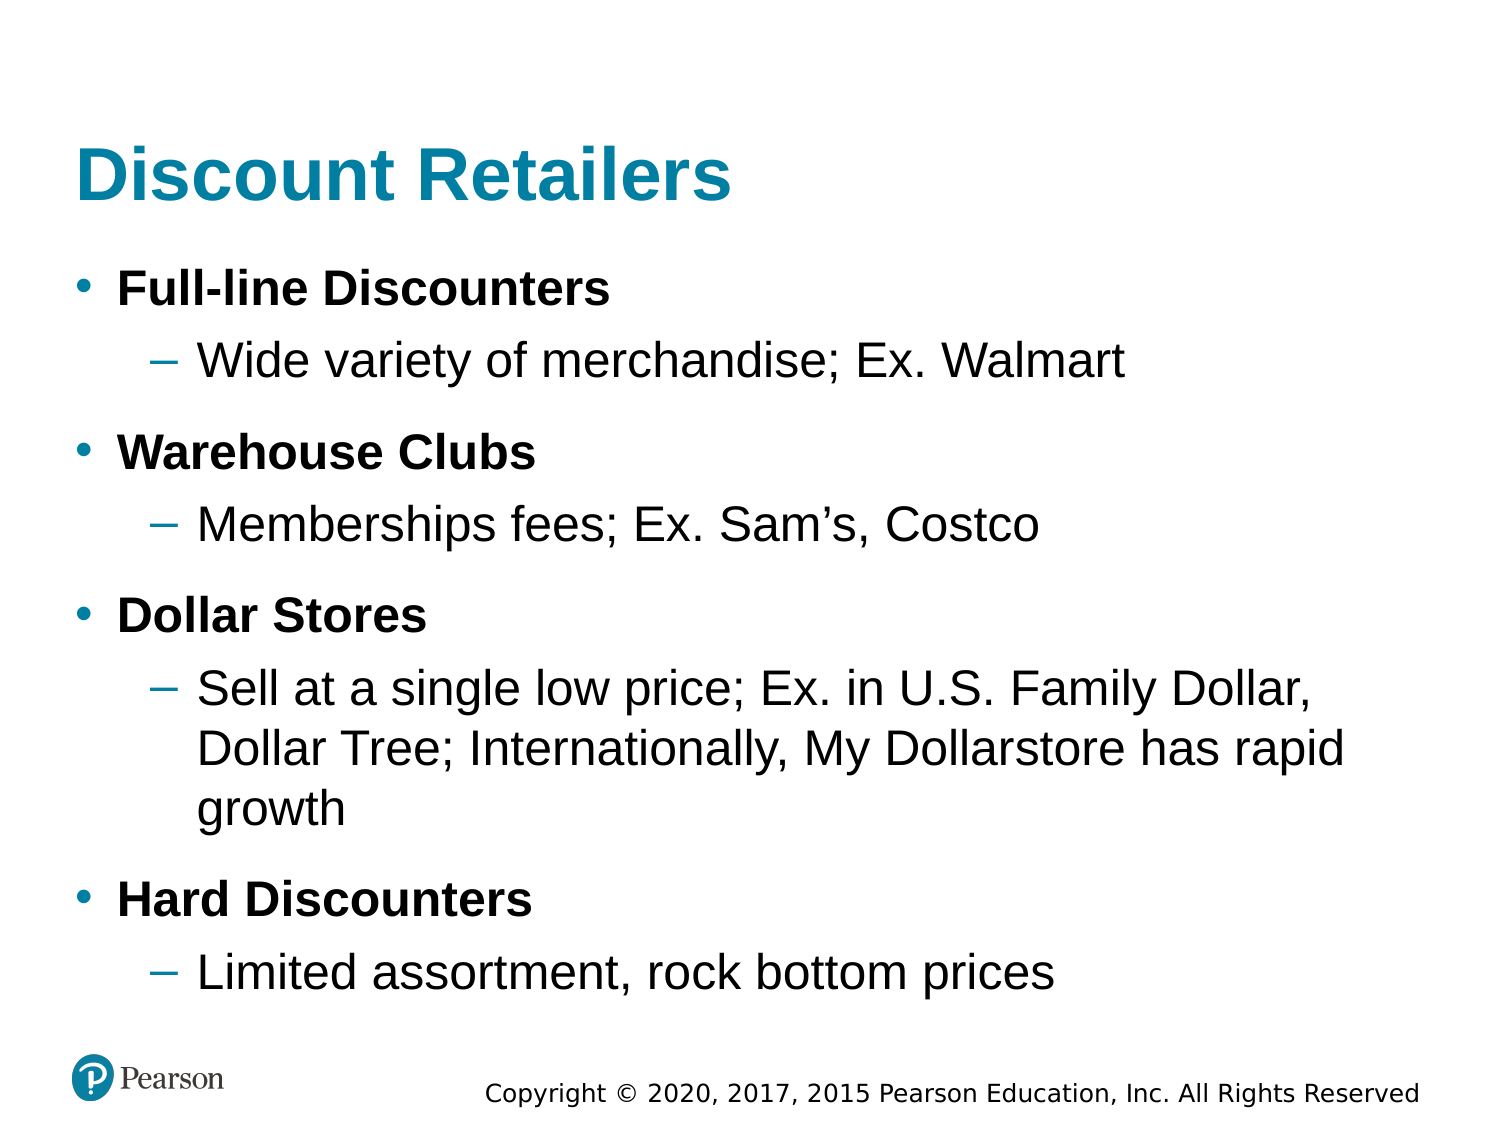

# Discount Retailers
Full-line Discounters
Wide variety of merchandise; Ex. Walmart
Warehouse Clubs
Memberships fees; Ex. Sam’s, Costco
Dollar Stores
Sell at a single low price; Ex. in U.S. Family Dollar, Dollar Tree; Internationally, My Dollarstore has rapid growth
Hard Discounters
Limited assortment, rock bottom prices